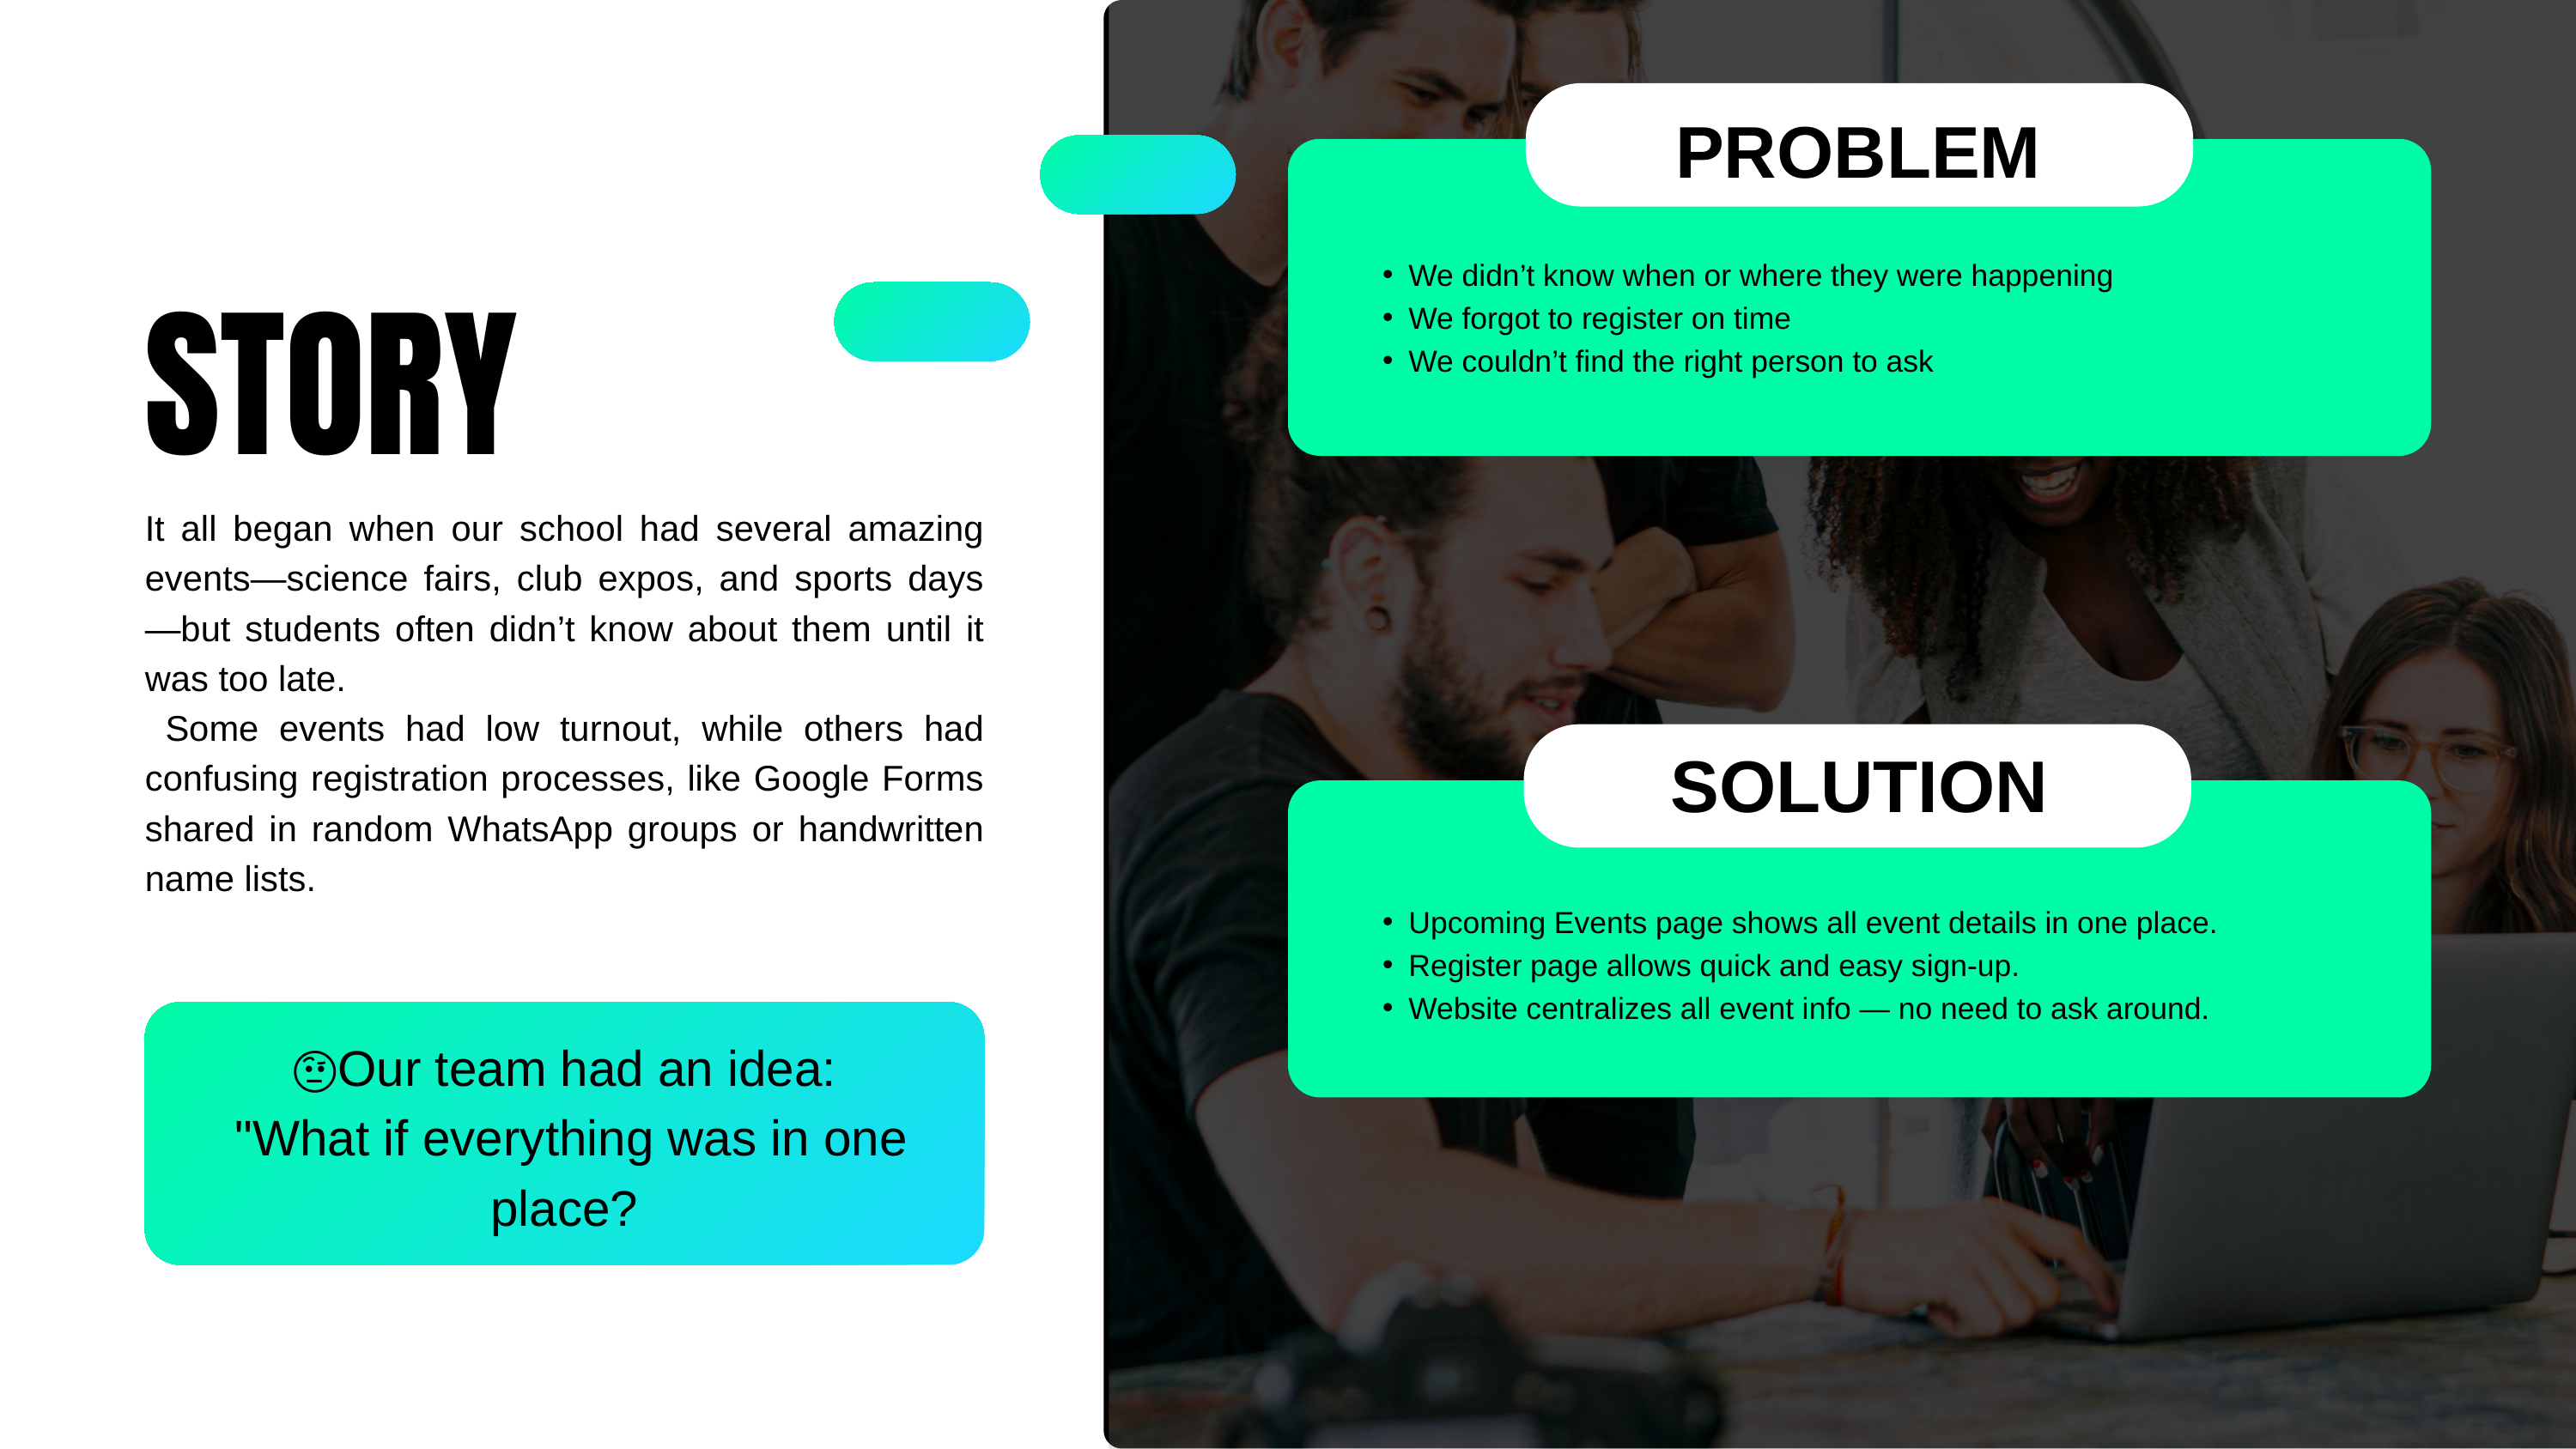

PROBLEM

We didn’t know when or where they were happening
We forgot to register on time
We couldn’t find the right person to ask

STORY

It all began when our school had several amazing events—science fairs, club expos, and sports days—but students often didn’t know about them until it was too late.
 Some events had low turnout, while others had confusing registration processes, like Google Forms shared in random WhatsApp groups or handwritten name lists.

SOLUTION

Upcoming Events page shows all event details in one place.
Register page allows quick and easy sign-up.
Website centralizes all event info — no need to ask around.

🤨Our team had an idea:
 "What if everything was in one place?